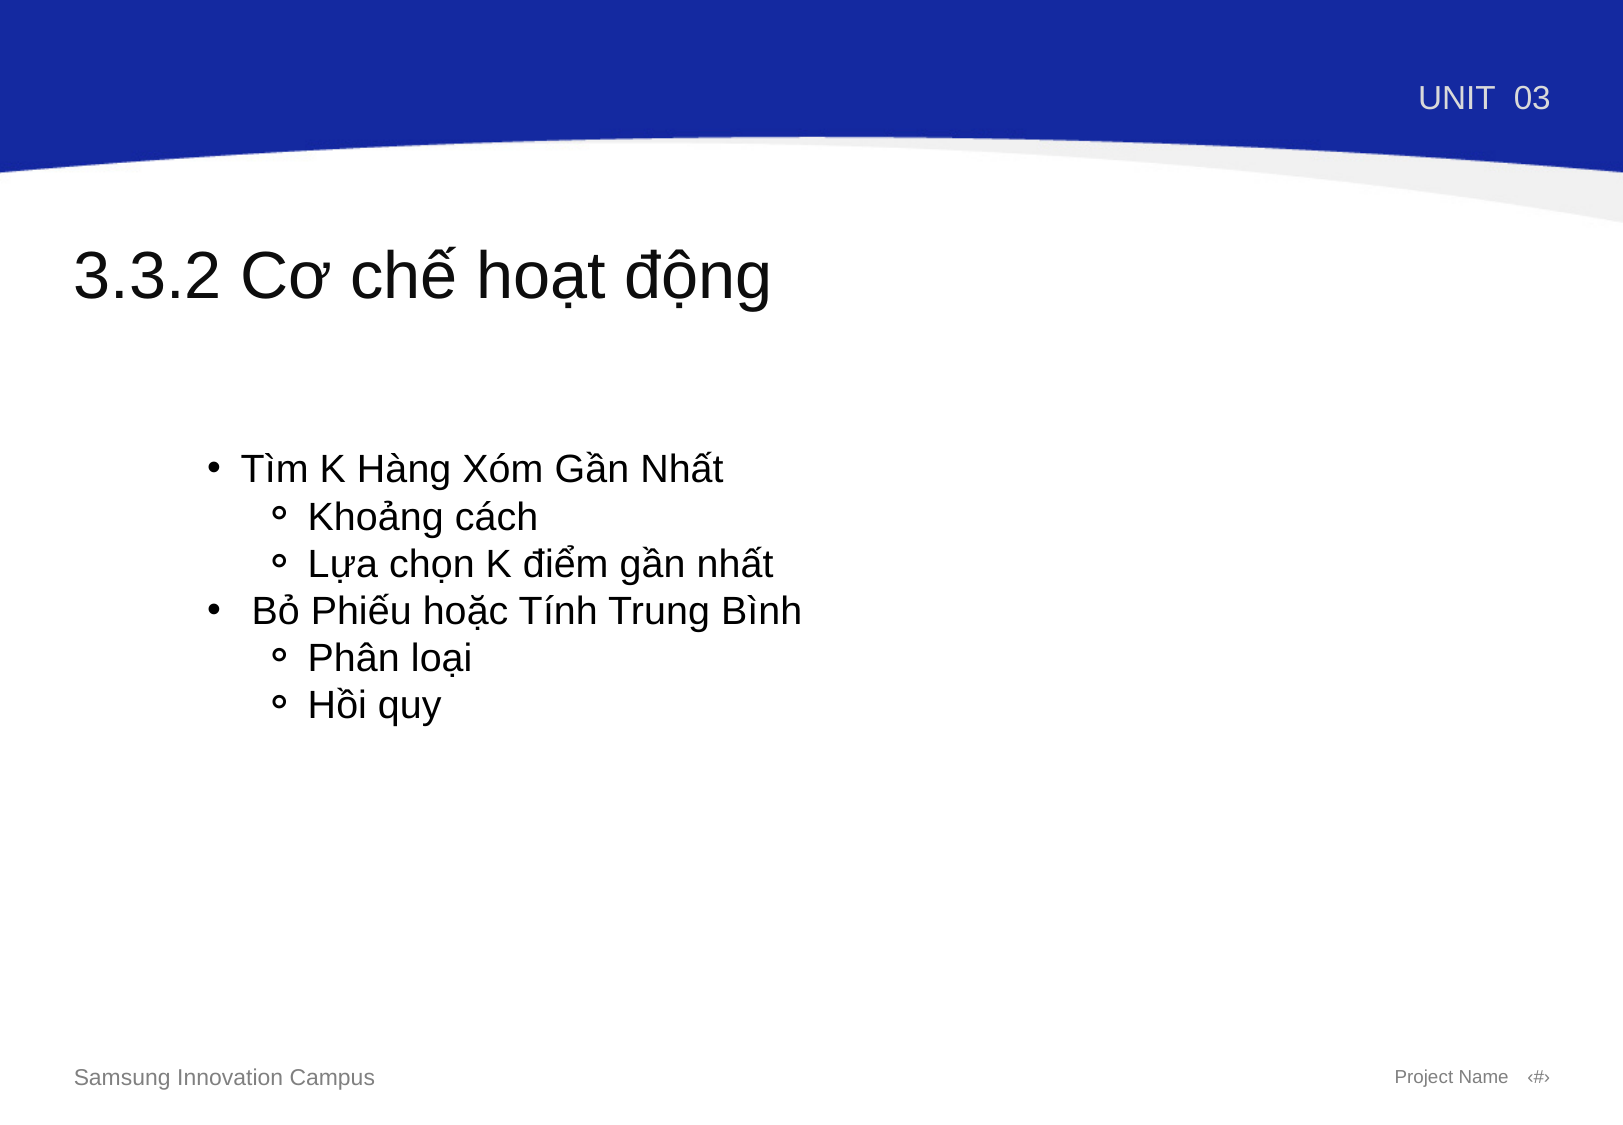

UNIT
03
3.3.2 Cơ chế hoạt động

Tìm K Hàng Xóm Gần Nhất
Khoảng cách
Lựa chọn K điểm gần nhất
 Bỏ Phiếu hoặc Tính Trung Bình
Phân loại
Hồi quy

Samsung Innovation Campus
Project Name
‹#›